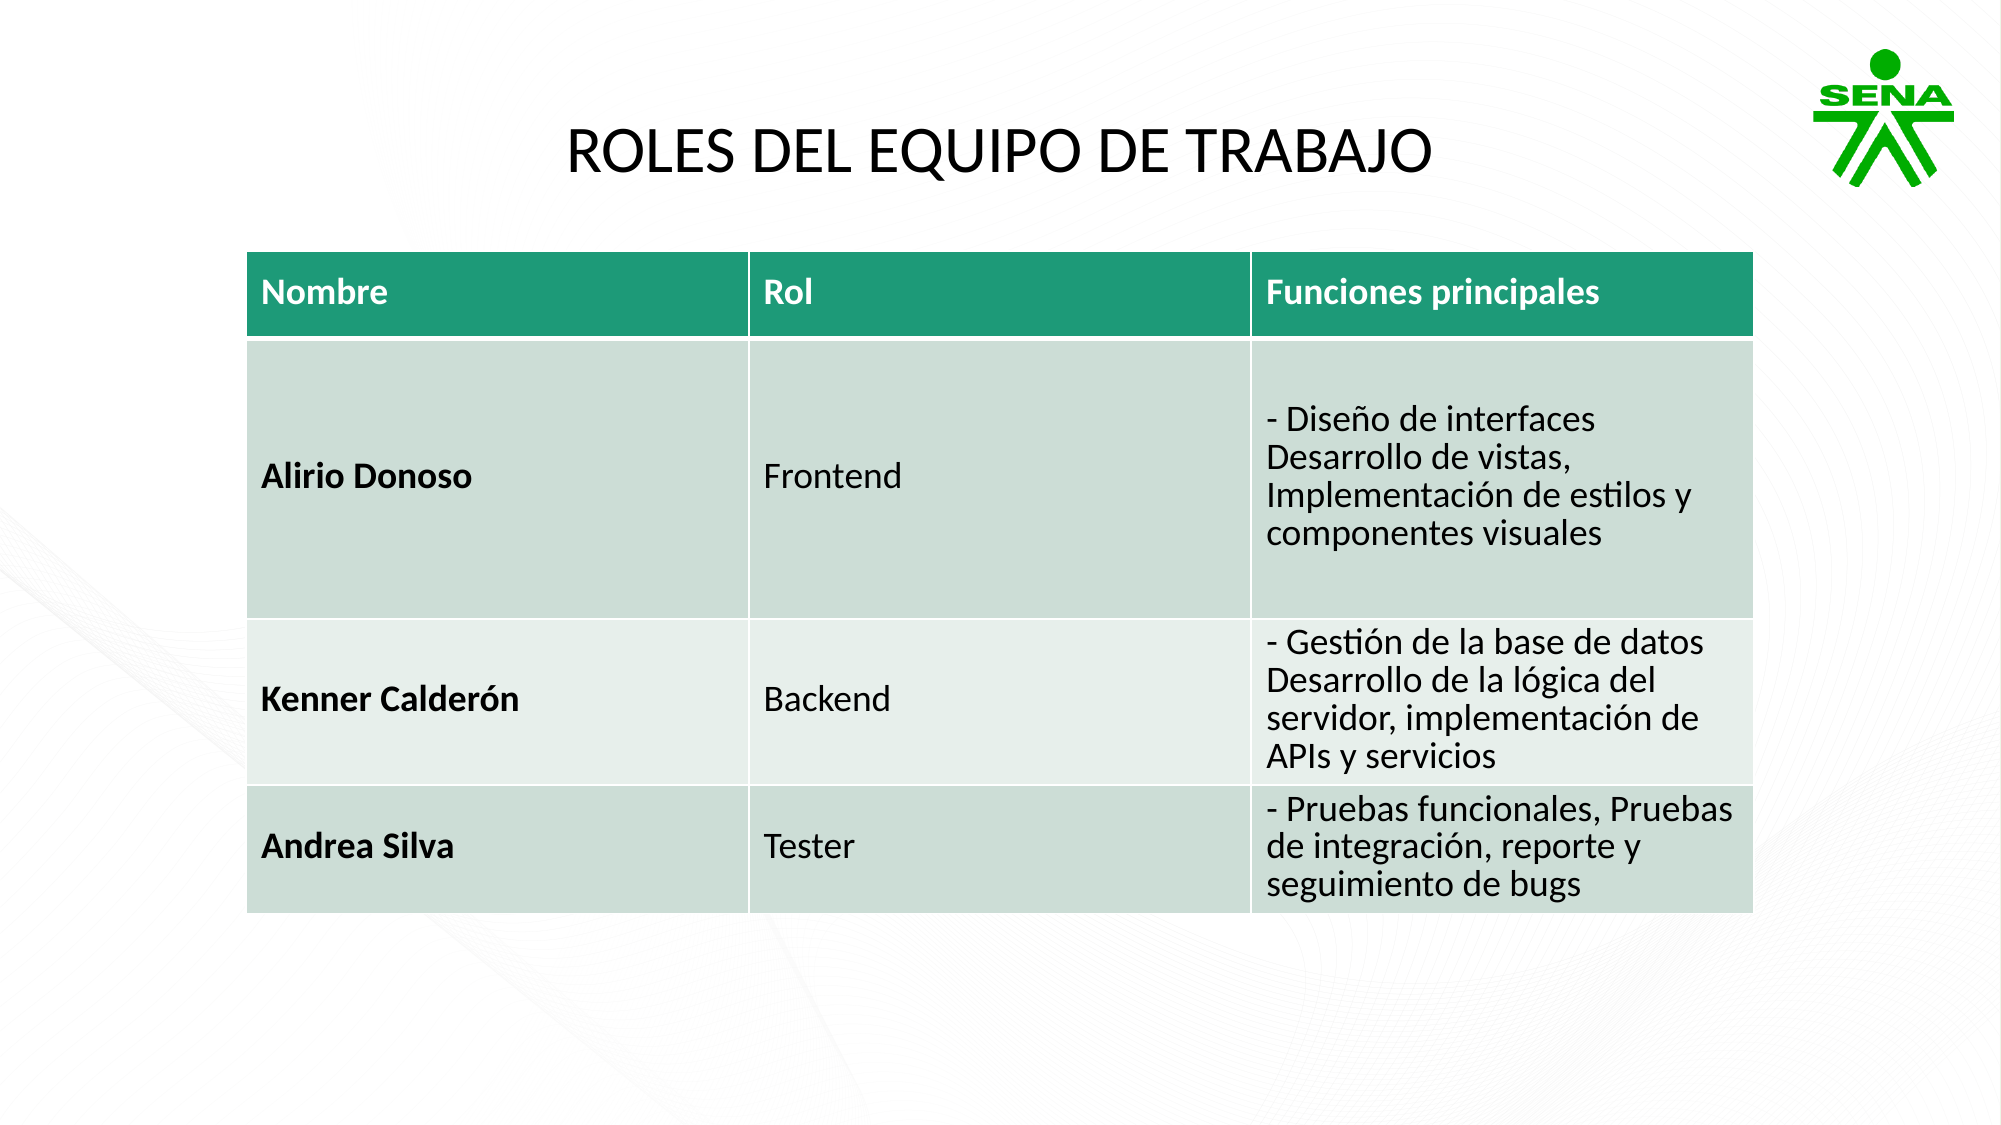

ROLES DEL EQUIPO DE TRABAJO
| Nombre | Rol | Funciones principales |
| --- | --- | --- |
| Alirio Donoso | Frontend | - Diseño de interfaces Desarrollo de vistas, Implementación de estilos y componentes visuales |
| Kenner Calderón | Backend | - Gestión de la base de datos Desarrollo de la lógica del servidor, implementación de APIs y servicios |
| Andrea Silva | Tester | - Pruebas funcionales, Pruebas de integración, reporte y seguimiento de bugs |